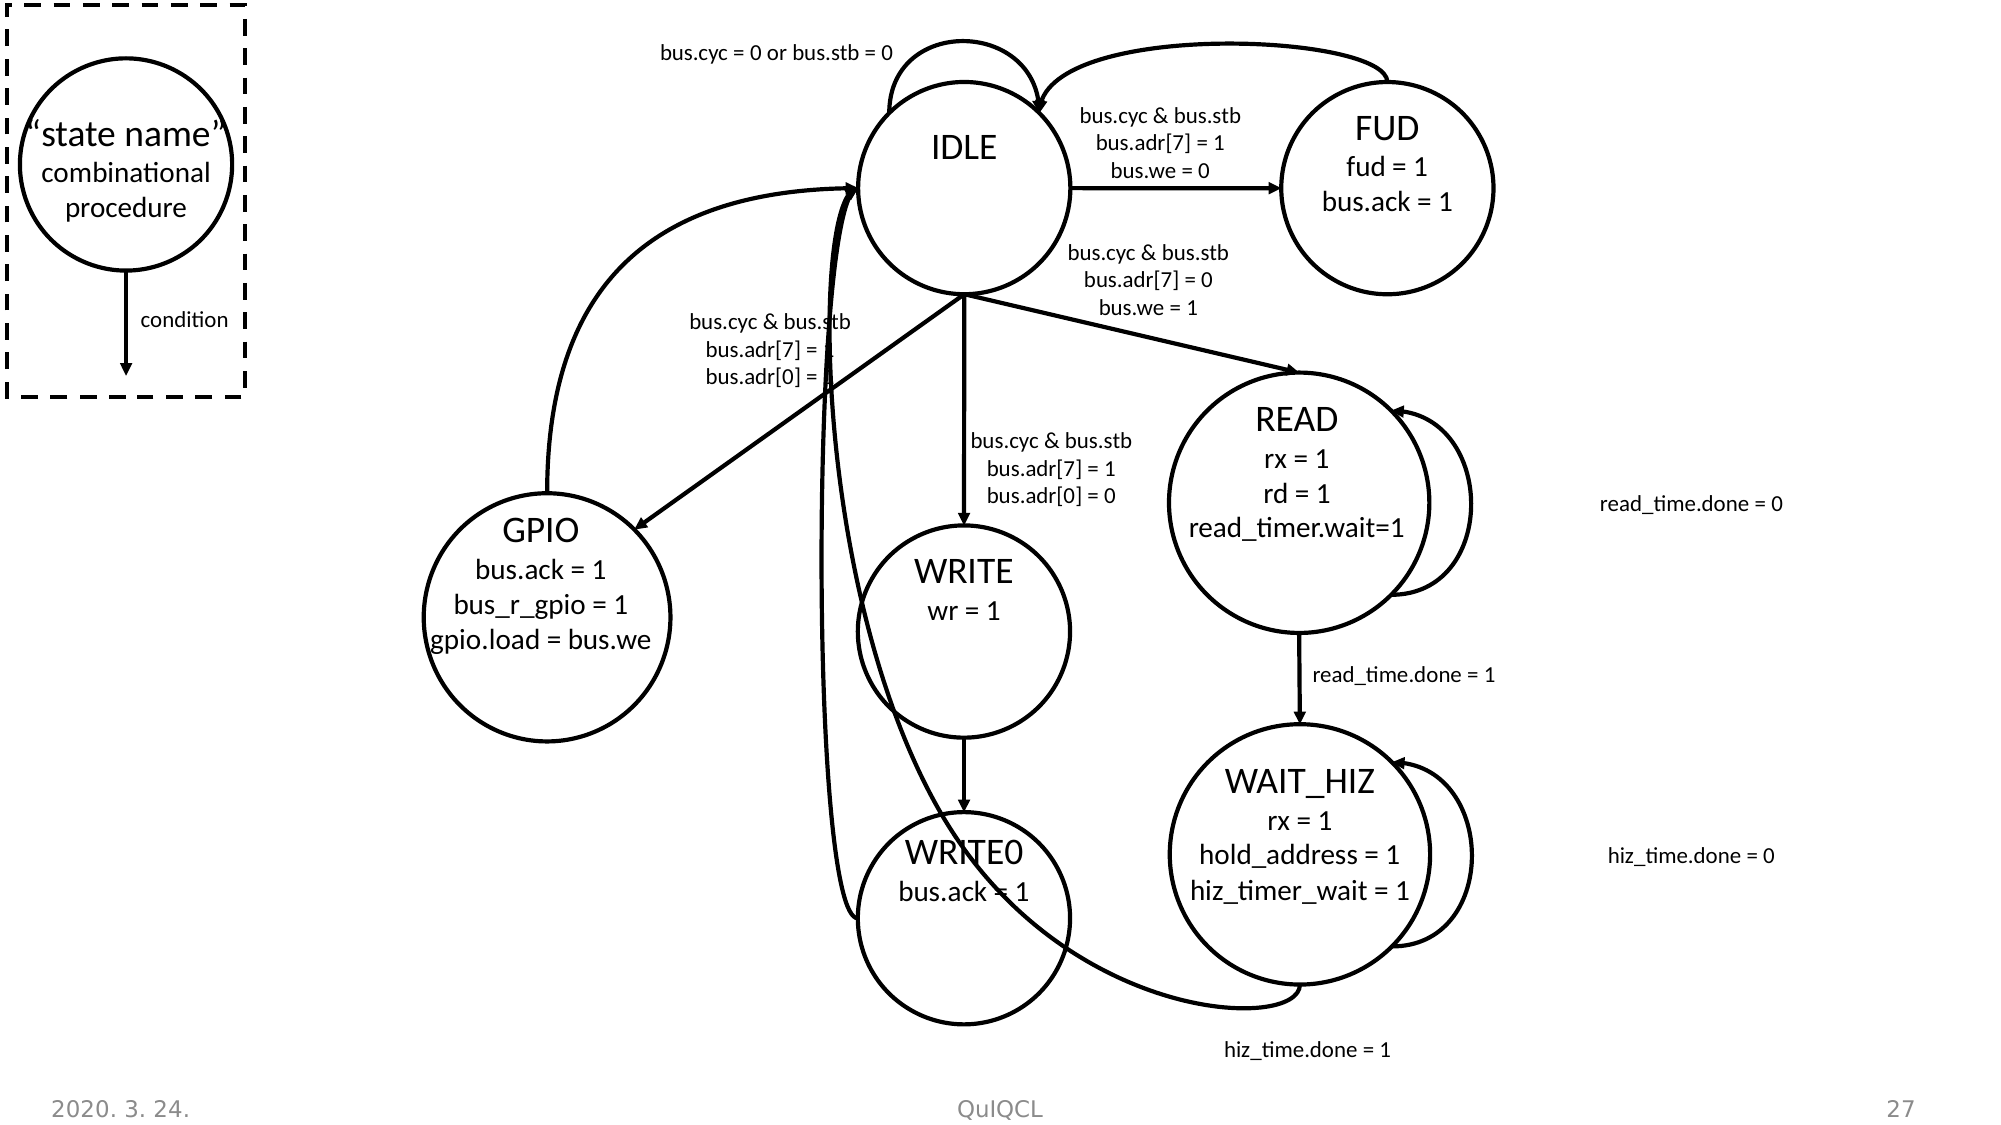

bus.cyc = 0 or bus.stb = 0
“state name”
combinational
procedure

IDLE

FUD
fud = 1
bus.ack = 1

bus.cyc & bus.stb
bus.adr[7] = 1
bus.we = 0
bus.cyc & bus.stb
bus.adr[7] = 0
bus.we = 1
condition
bus.cyc & bus.stb
bus.adr[7] = 1
bus.adr[0] = 1

READ
rx = 1
rd = 1
read_timer.wait=1

bus.cyc & bus.stb
bus.adr[7] = 1
bus.adr[0] = 0
GPIO
bus.ack = 1
bus_r_gpio = 1
gpio.load = bus.we

read_time.done = 0

WRITE
wr = 1

read_time.done = 1
WAIT_HIZ
rx = 1
hold_address = 1
hiz_timer_wait = 1

hiz_time.done = 0

WRITE0
bus.ack = 1

hiz_time.done = 1
2020. 3. 24.
QuIQCL
27